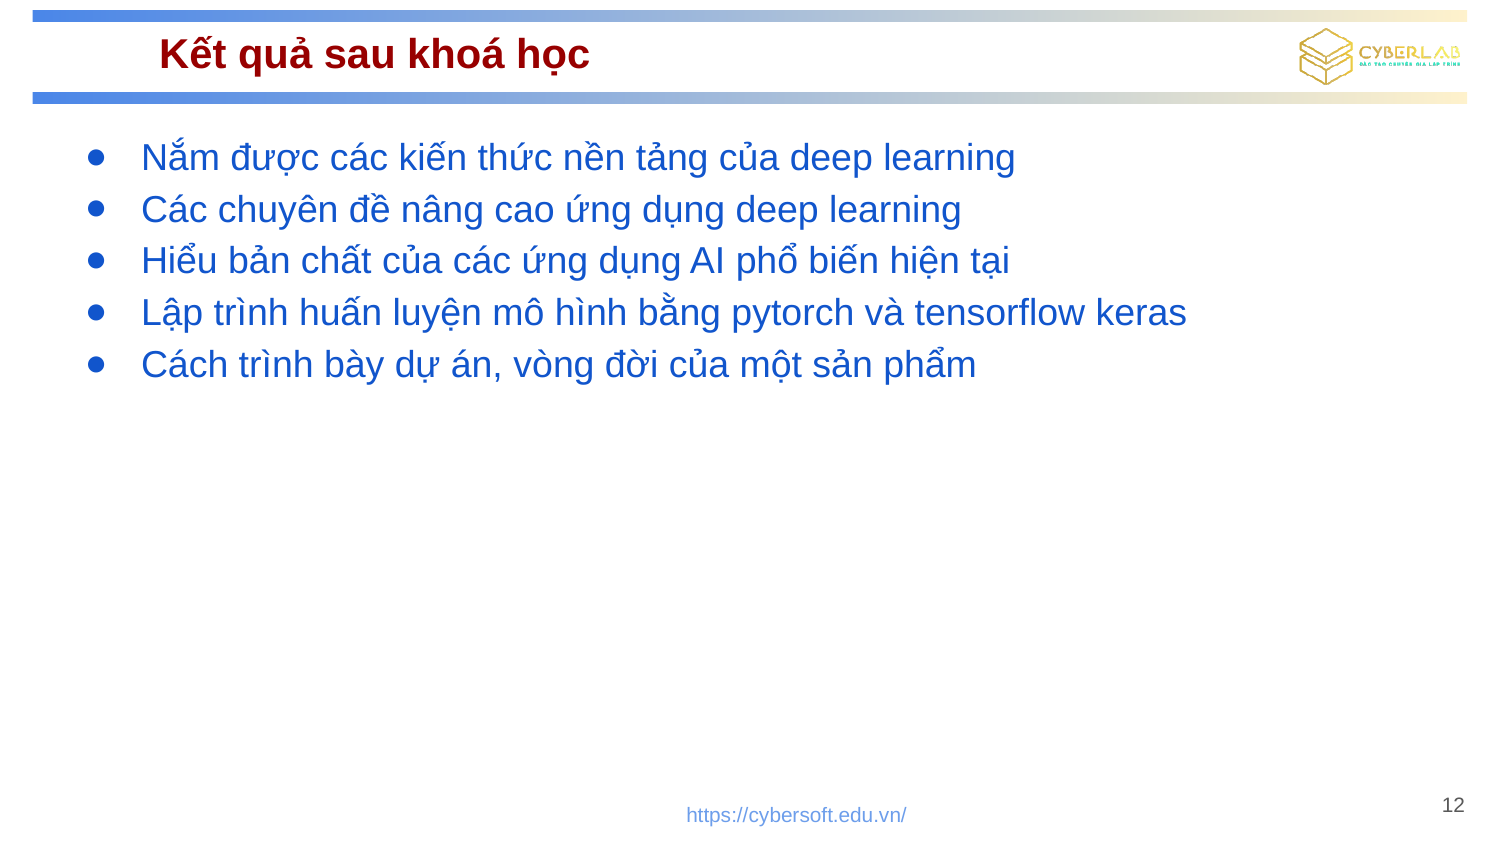

# Kết quả sau khoá học
Nắm được các kiến thức nền tảng của deep learning
Các chuyên đề nâng cao ứng dụng deep learning
Hiểu bản chất của các ứng dụng AI phổ biến hiện tại
Lập trình huấn luyện mô hình bằng pytorch và tensorflow keras
Cách trình bày dự án, vòng đời của một sản phẩm

12